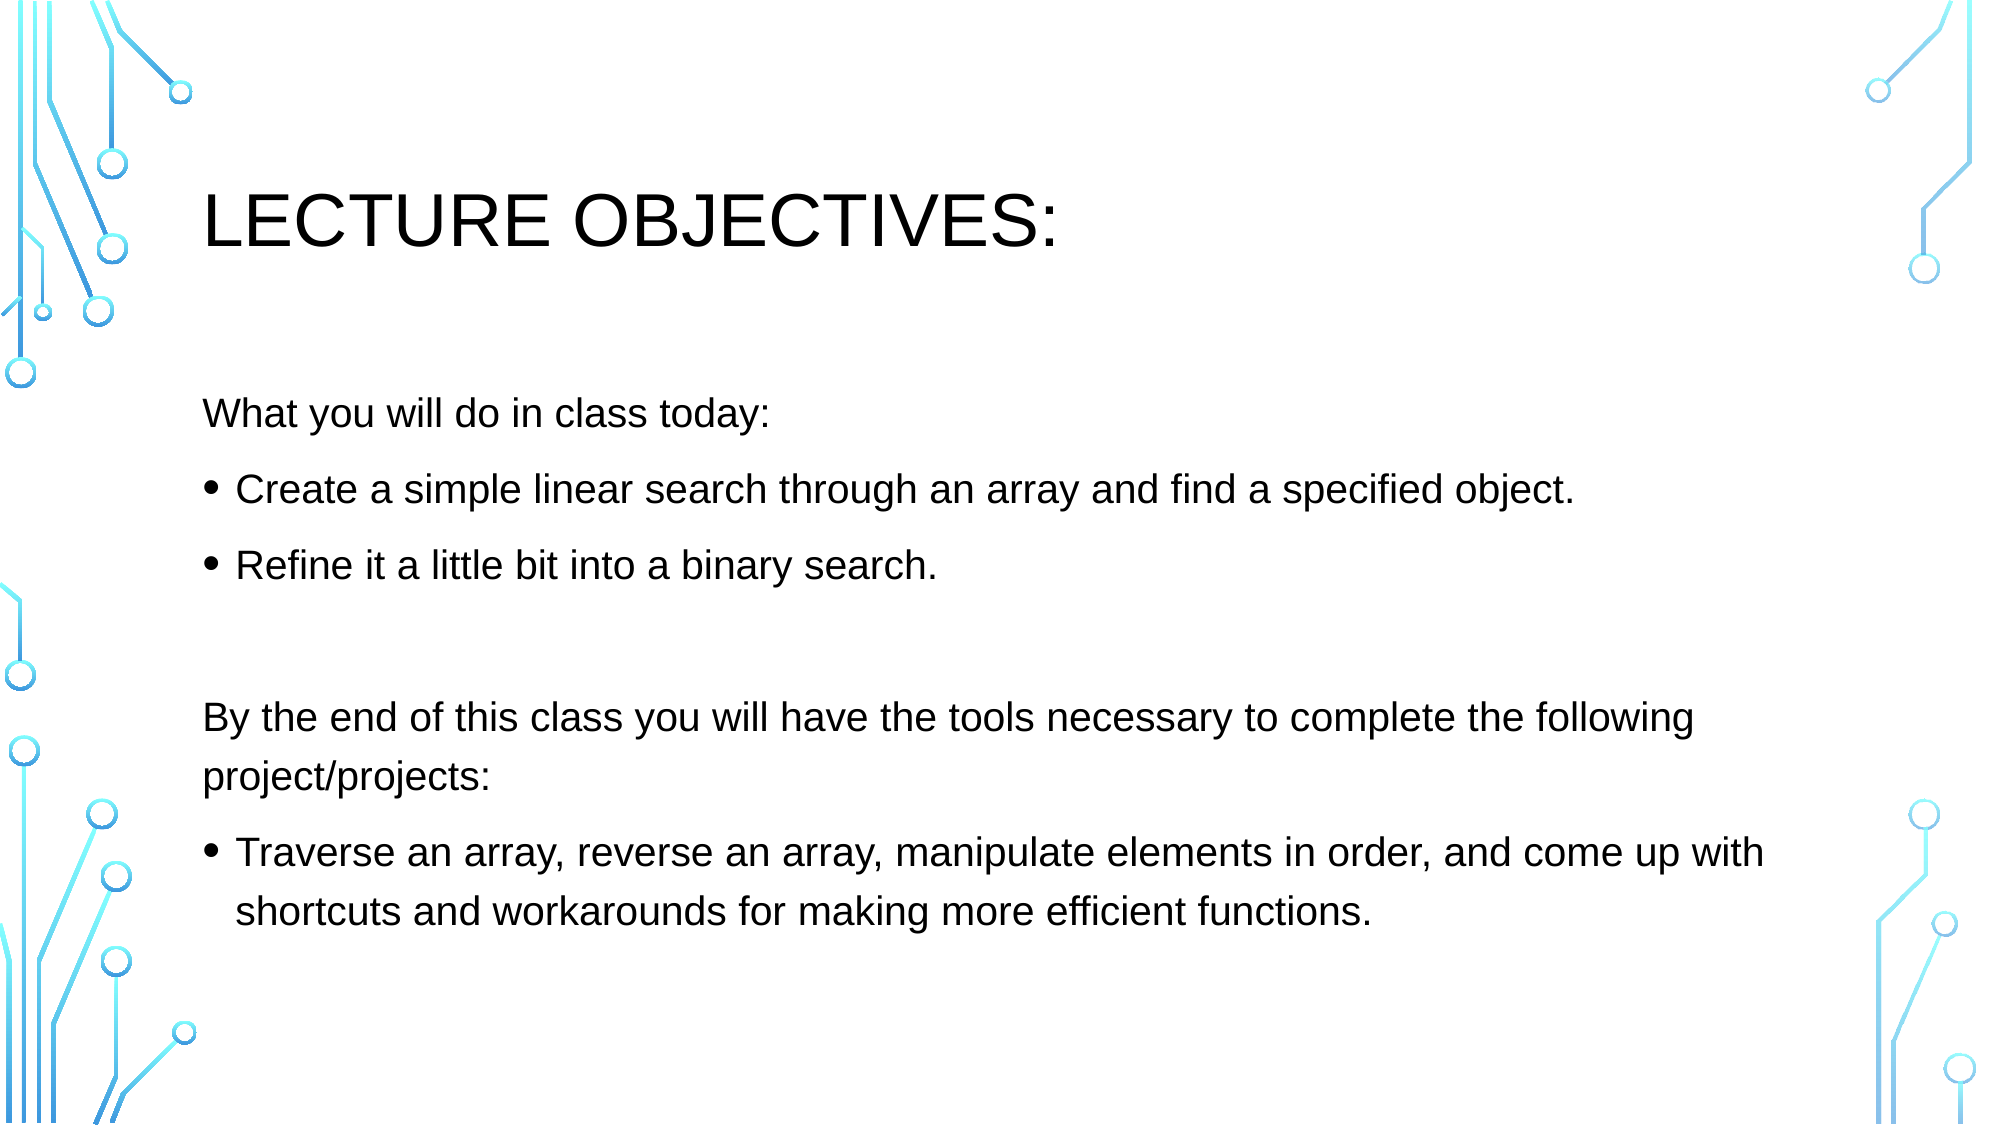

# Lecture objectives:
What you will do in class today:
Create a simple linear search through an array and find a specified object.
Refine it a little bit into a binary search.

By the end of this class you will have the tools necessary to complete the following project/projects:
Traverse an array, reverse an array, manipulate elements in order, and come up with shortcuts and workarounds for making more efficient functions.